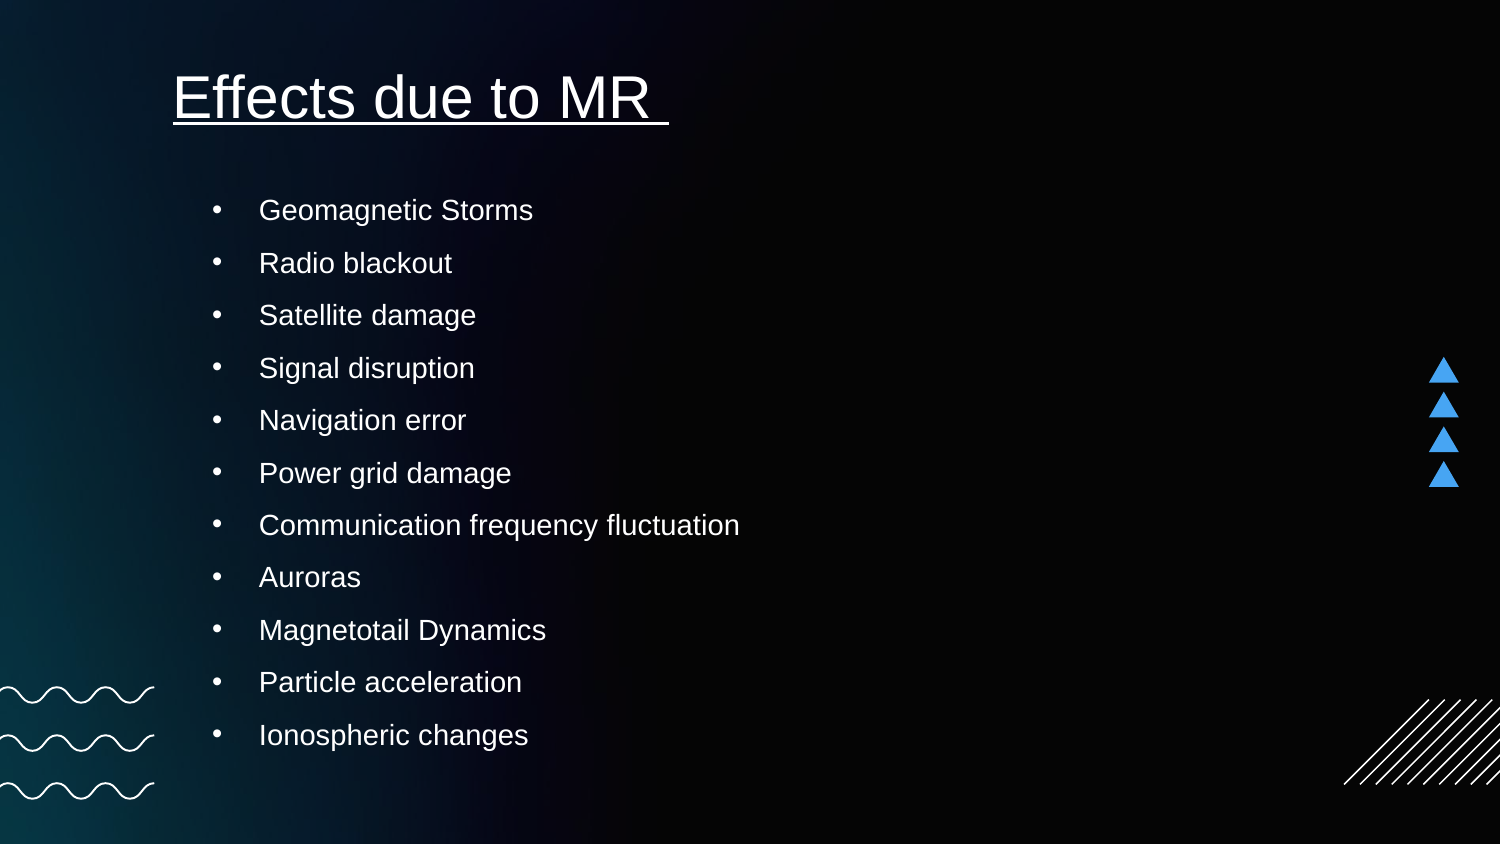

# Effects due to MR
Geomagnetic Storms
Radio blackout
Satellite damage
Signal disruption
Navigation error
Power grid damage
Communication frequency fluctuation
Auroras
Magnetotail Dynamics
Particle acceleration
Ionospheric changes